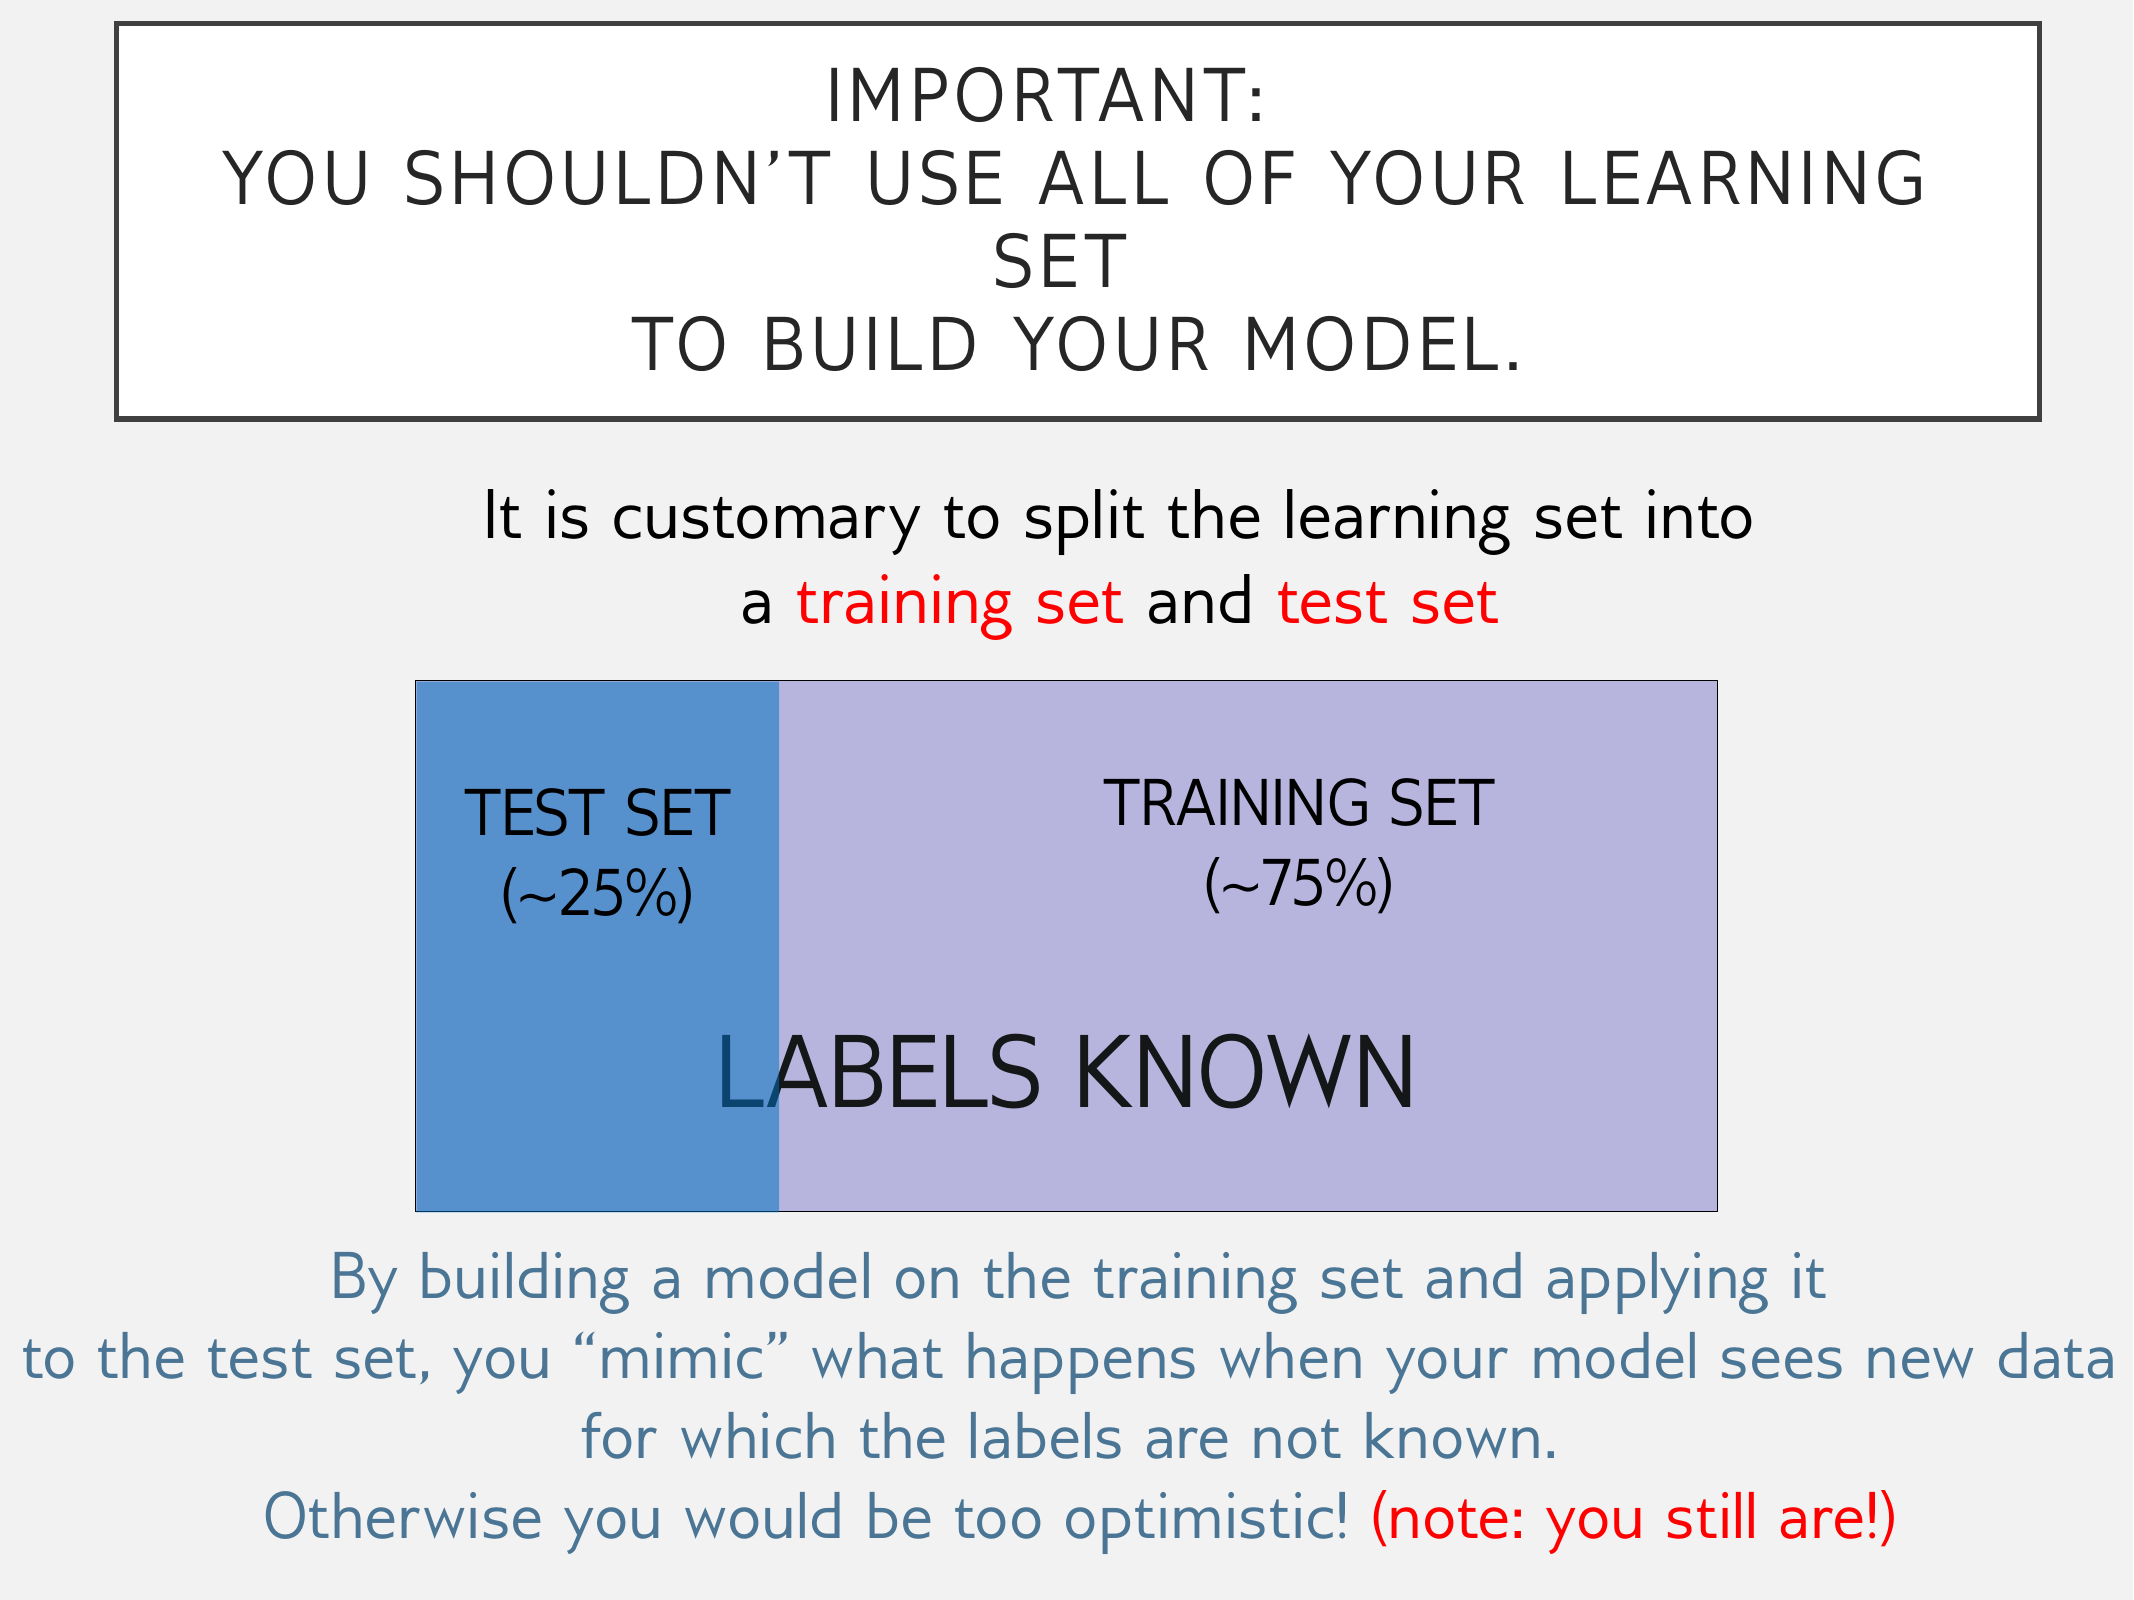

IMPORtant:
you shouldn’t use all of your learning set
to build your model.
It is customary to split the learning set into
a training set and test set

LABELS KNOWN

TEST SET (~25%)
TRAINING SET
(~75%)
By building a model on the training set and applying it
to the test set, you “mimic” what happens when your model sees new data
for which the labels are not known.
Otherwise you would be too optimistic! (note: you still are!)